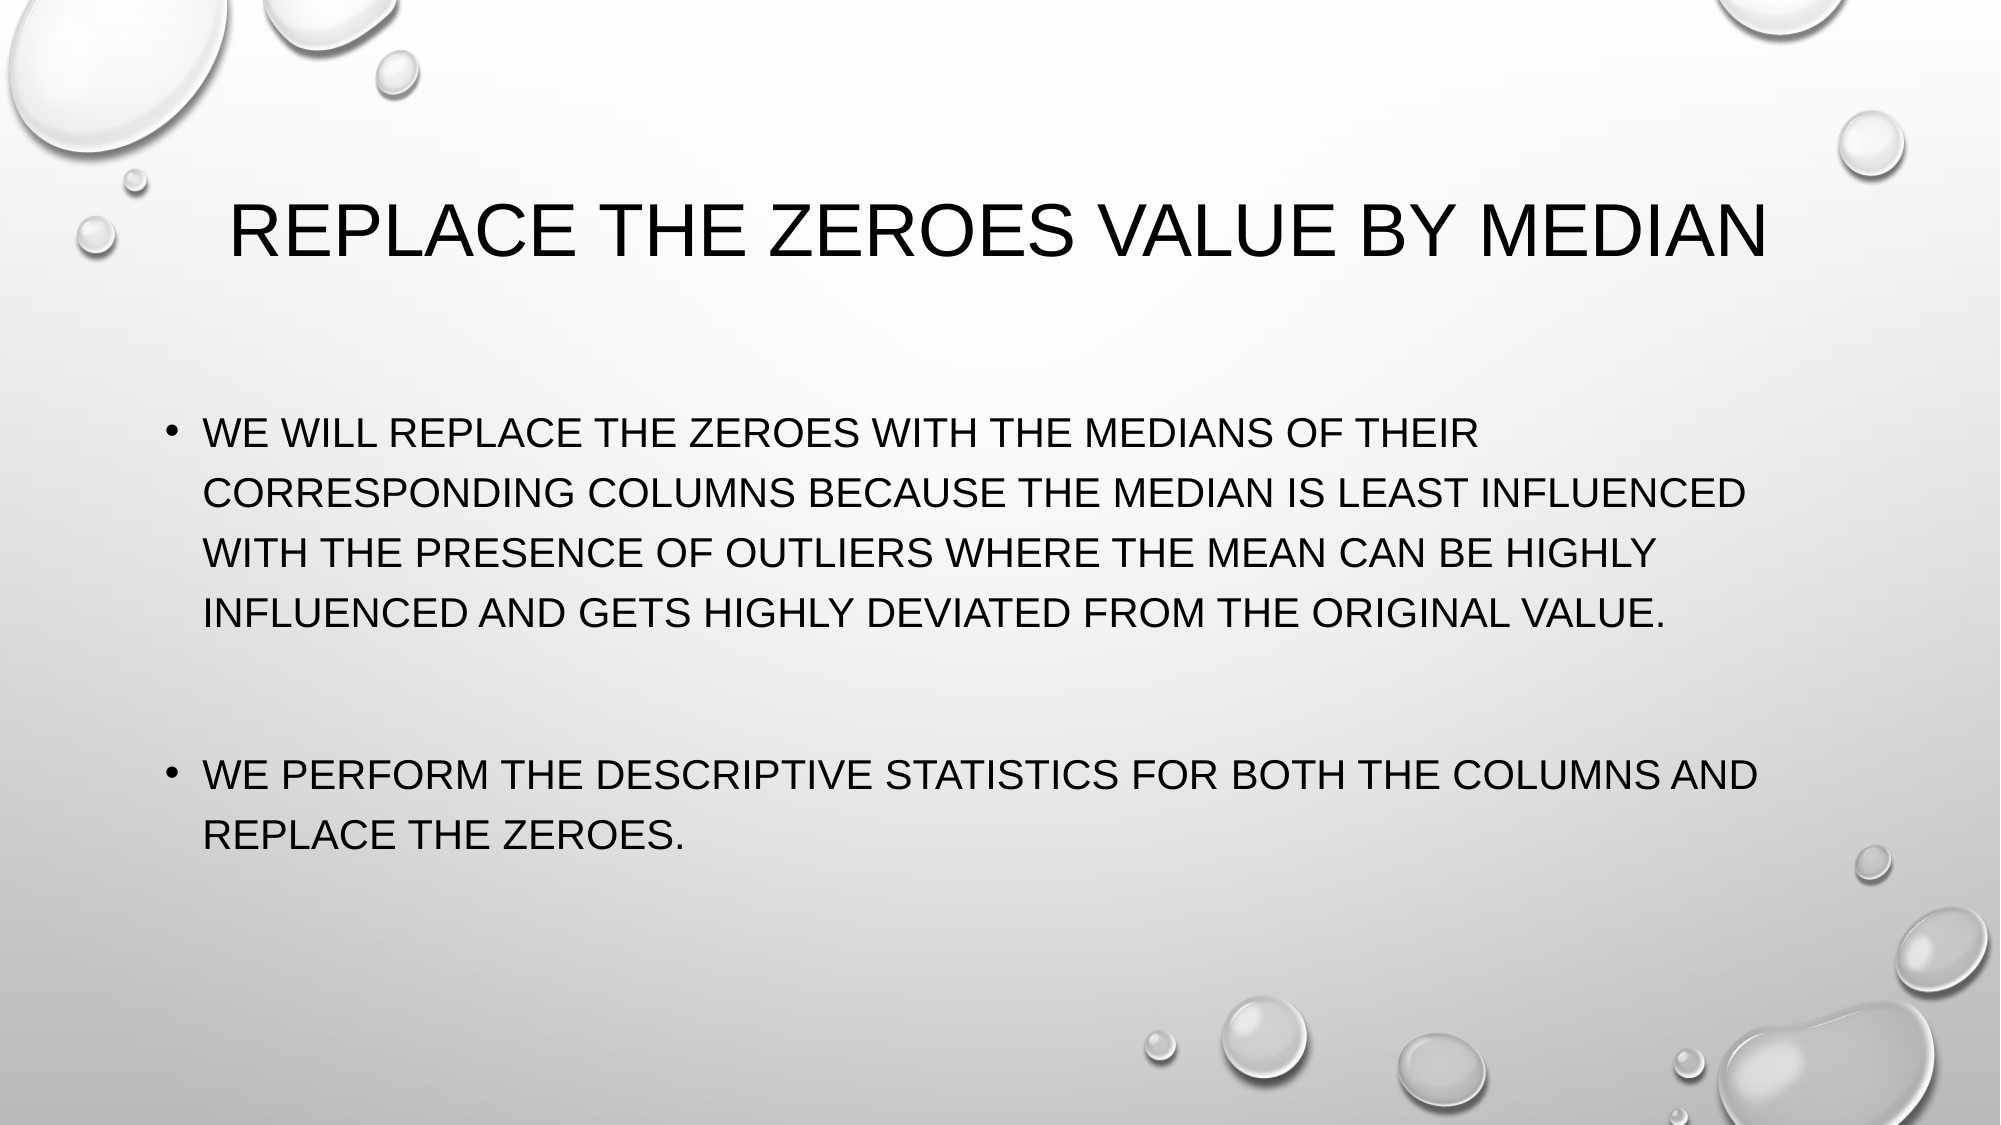

# Replace the zeroes Value by Median
We will replace the zeroes with the medians of their corresponding columns because the median is least influenced with the presence of outliers where the mean can be highly influenced and gets highly deviated from the original value.

We perform the descriptive statistics for both the columns and replace the zeroes.